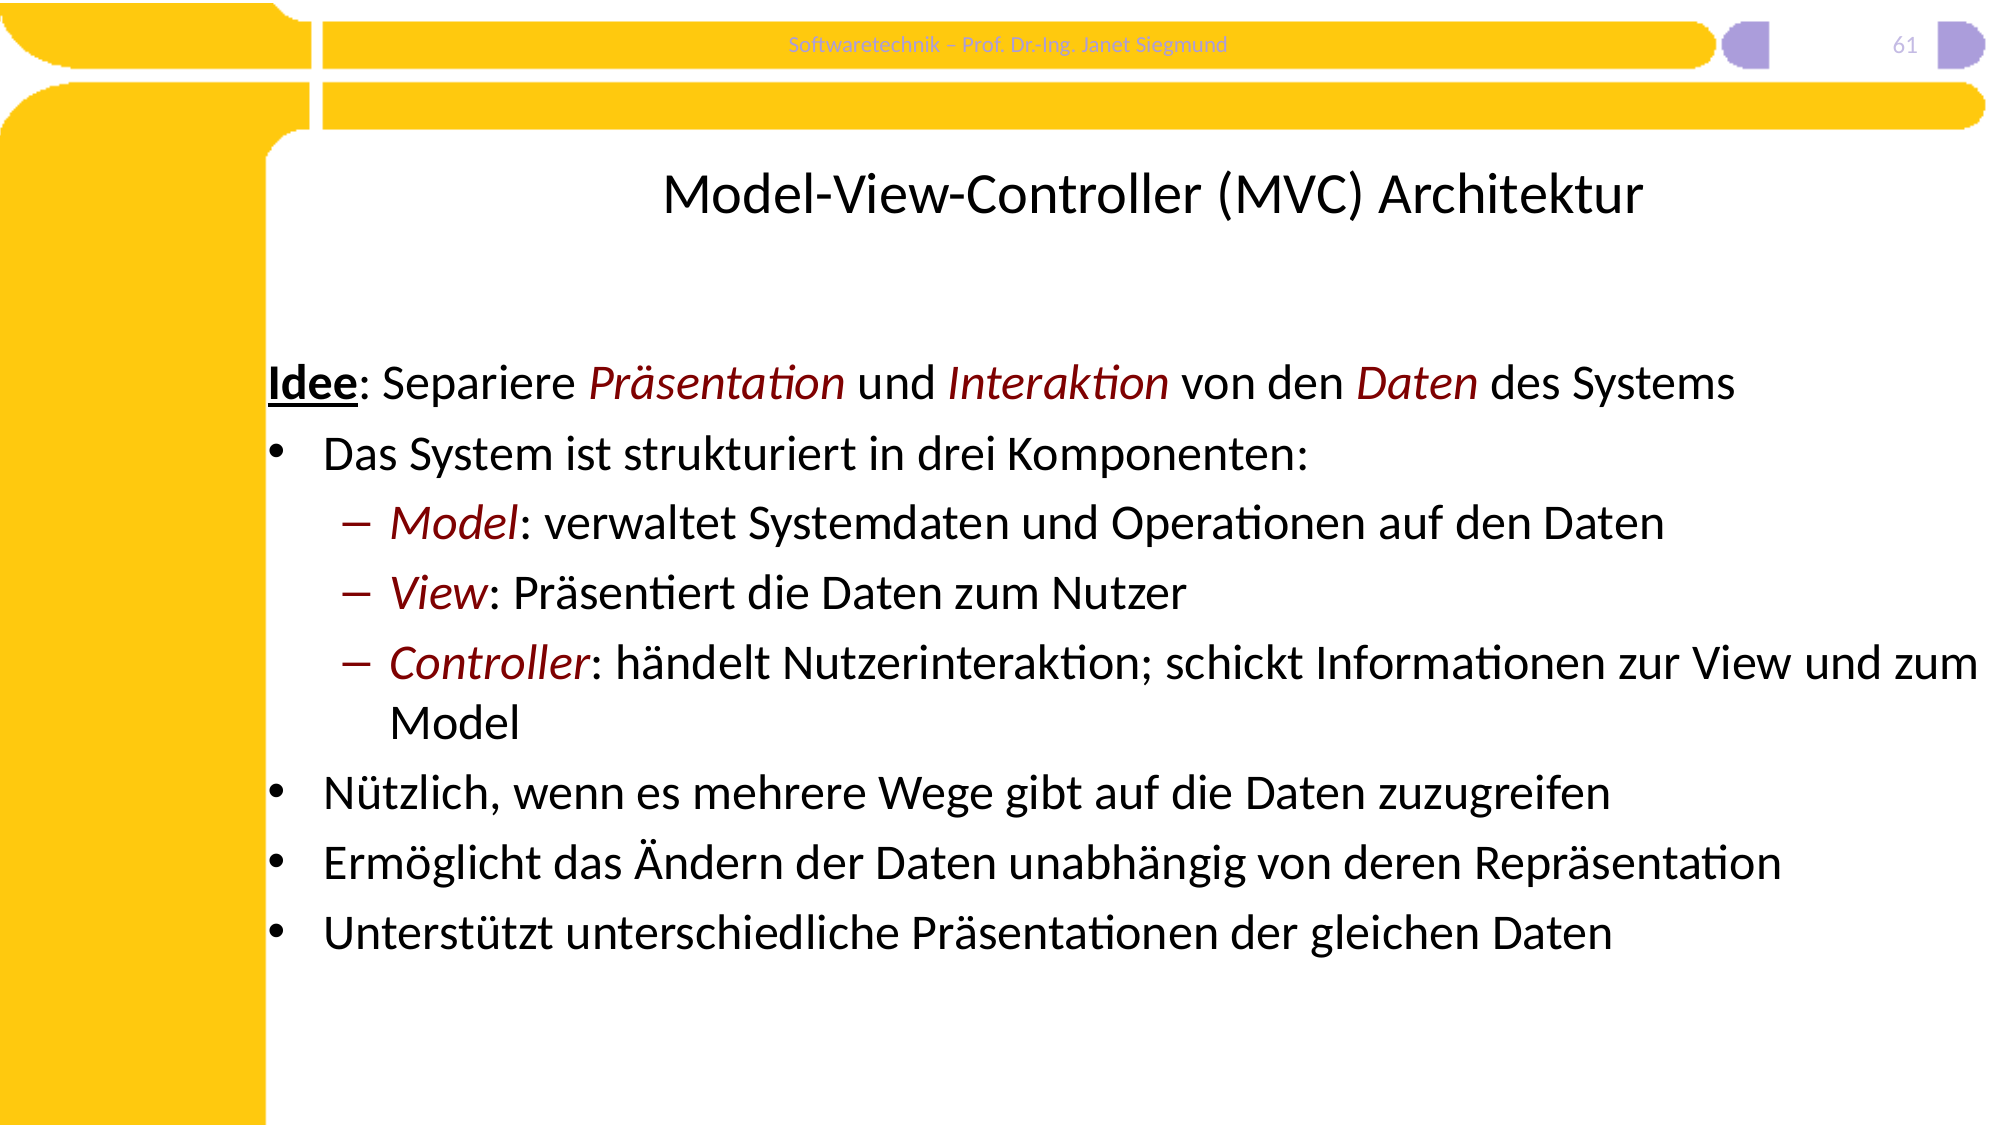

61
# Model-View-Controller (MVC) Architektur
Idee: Separiere Präsentation und Interaktion von den Daten des Systems
Das System ist strukturiert in drei Komponenten:
Model: verwaltet Systemdaten und Operationen auf den Daten
View: Präsentiert die Daten zum Nutzer
Controller: händelt Nutzerinteraktion; schickt Informationen zur View und zum Model
Nützlich, wenn es mehrere Wege gibt auf die Daten zuzugreifen
Ermöglicht das Ändern der Daten unabhängig von deren Repräsentation
Unterstützt unterschiedliche Präsentationen der gleichen Daten